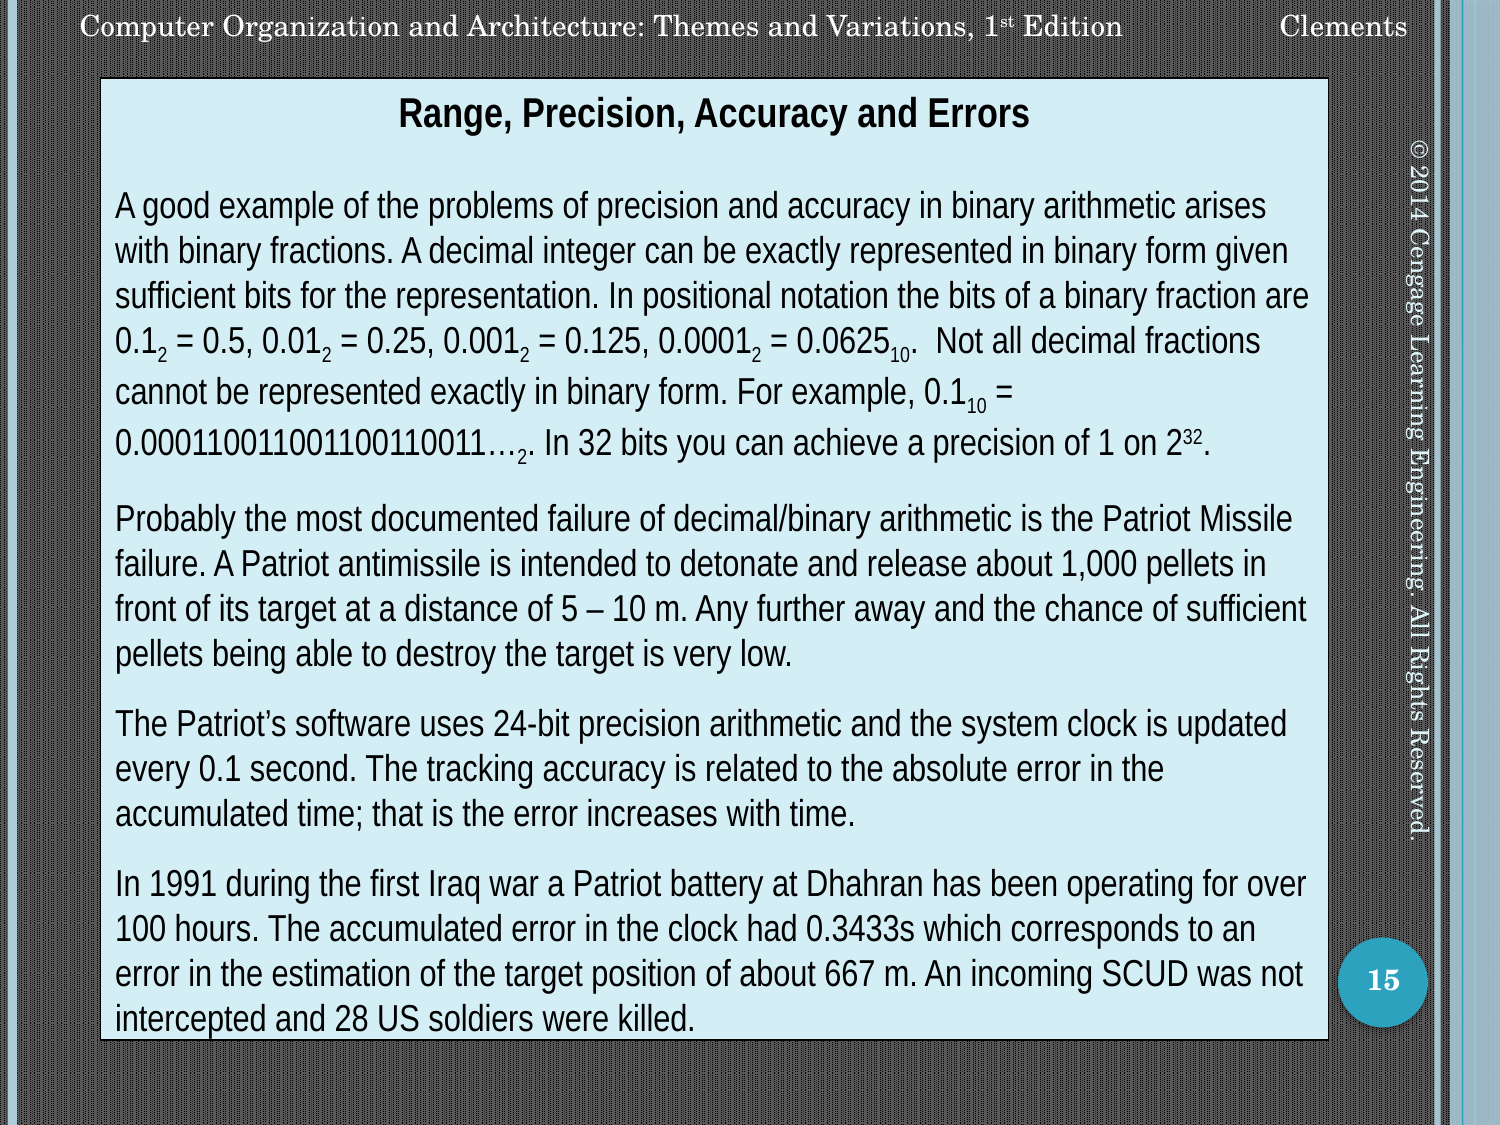

Range, Precision, Accuracy and Errors

A good example of the problems of precision and accuracy in binary arithmetic arises with binary fractions. A decimal integer can be exactly represented in binary form given sufficient bits for the representation. In positional notation the bits of a binary fraction are 0.12 = 0.5, 0.012 = 0.25, 0.0012 = 0.125, 0.00012 = 0.062510.  Not all decimal fractions cannot be represented exactly in binary form. For example, 0.110 = 0.000110011001100110011…2. In 32 bits you can achieve a precision of 1 on 232.

Probably the most documented failure of decimal/binary arithmetic is the Patriot Missile failure. A Patriot antimissile is intended to detonate and release about 1,000 pellets in front of its target at a distance of 5 – 10 m. Any further away and the chance of sufficient pellets being able to destroy the target is very low.

The Patriot’s software uses 24-bit precision arithmetic and the system clock is updated every 0.1 second. The tracking accuracy is related to the absolute error in the accumulated time; that is the error increases with time.

In 1991 during the first Iraq war a Patriot battery at Dhahran has been operating for over 100 hours. The accumulated error in the clock had 0.3433s which corresponds to an error in the estimation of the target position of about 667 m. An incoming SCUD was not intercepted and 28 US soldiers were killed.
© 2014 Cengage Learning Engineering. All Rights Reserved.
15